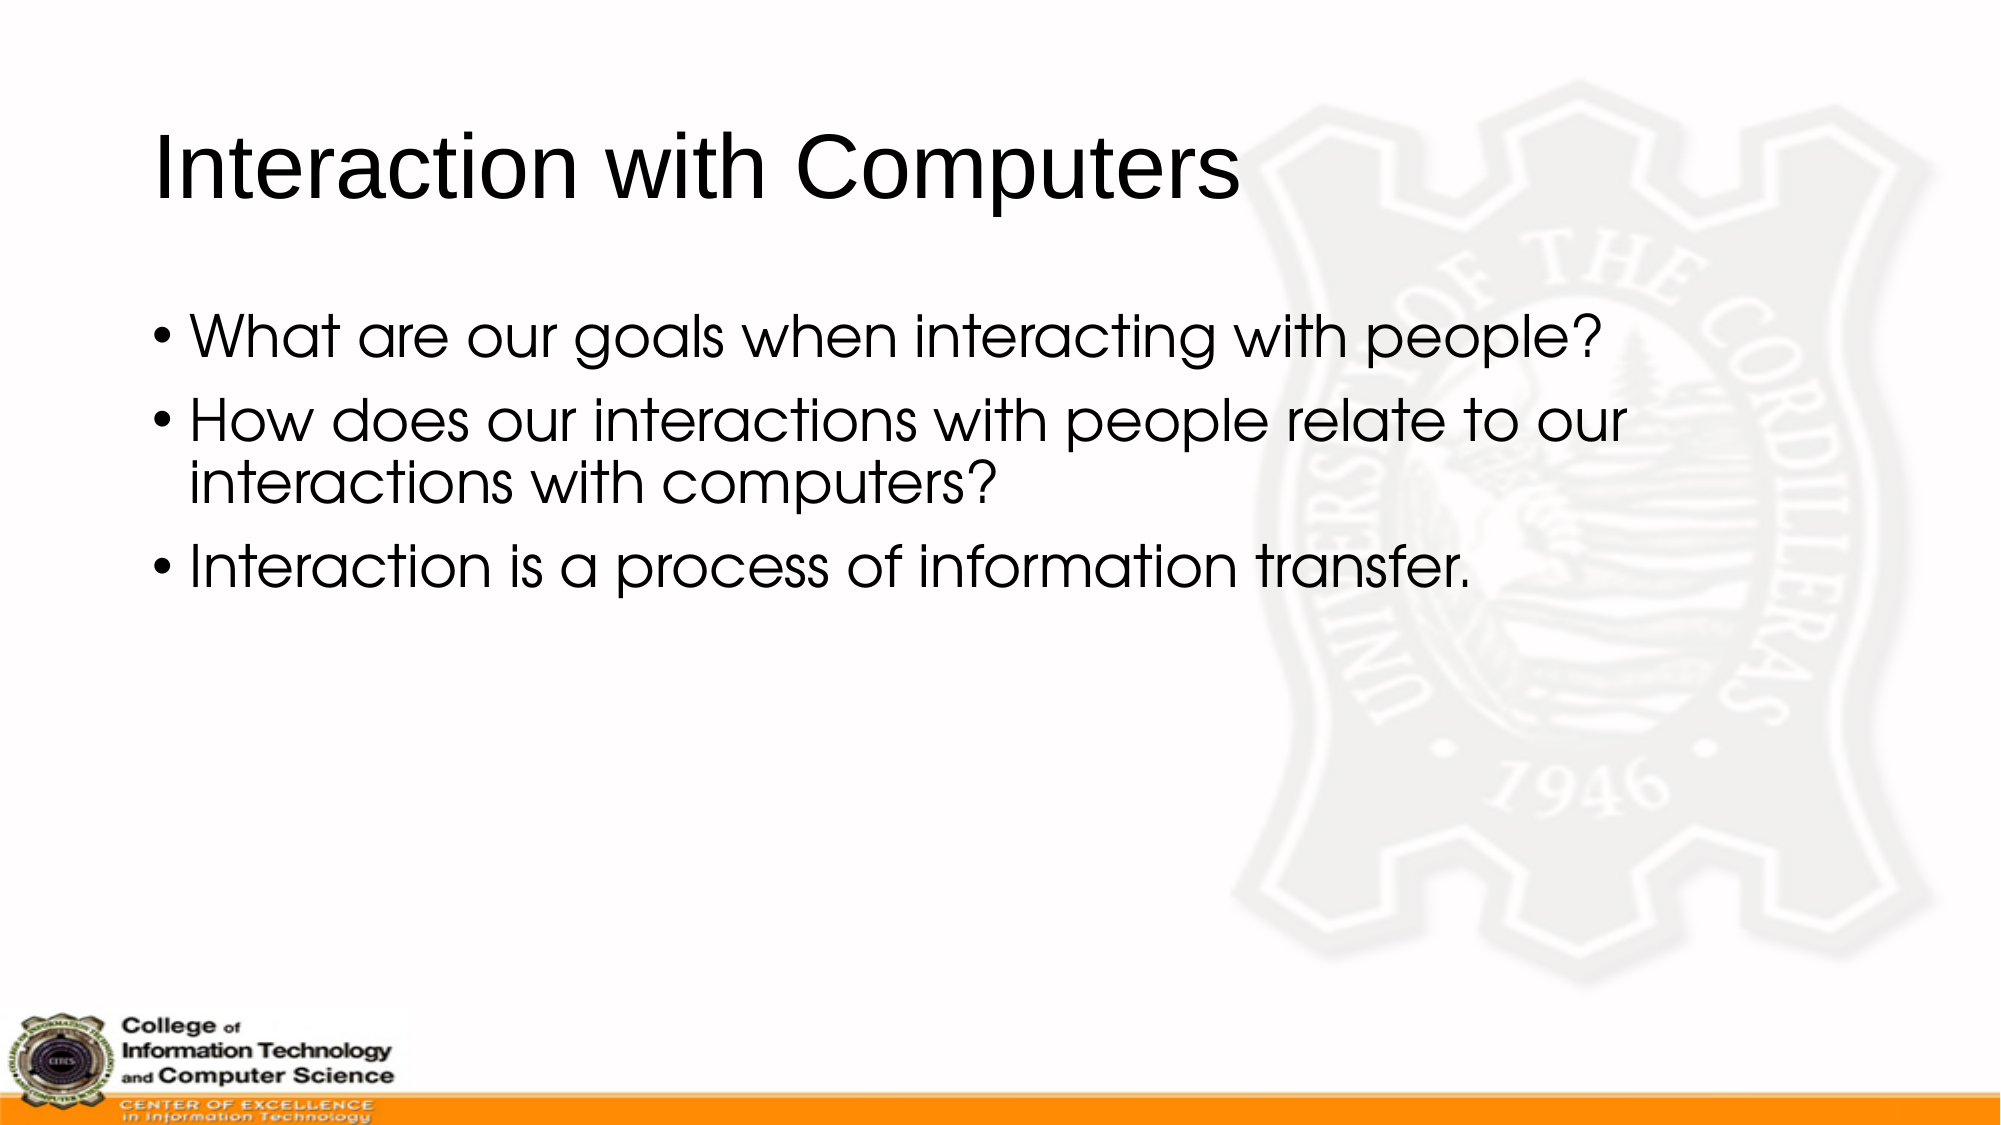

# Interaction with Computers
What are our goals when interacting with people?
How does our interactions with people relate to our interactions with computers?
Interaction is a process of information transfer.